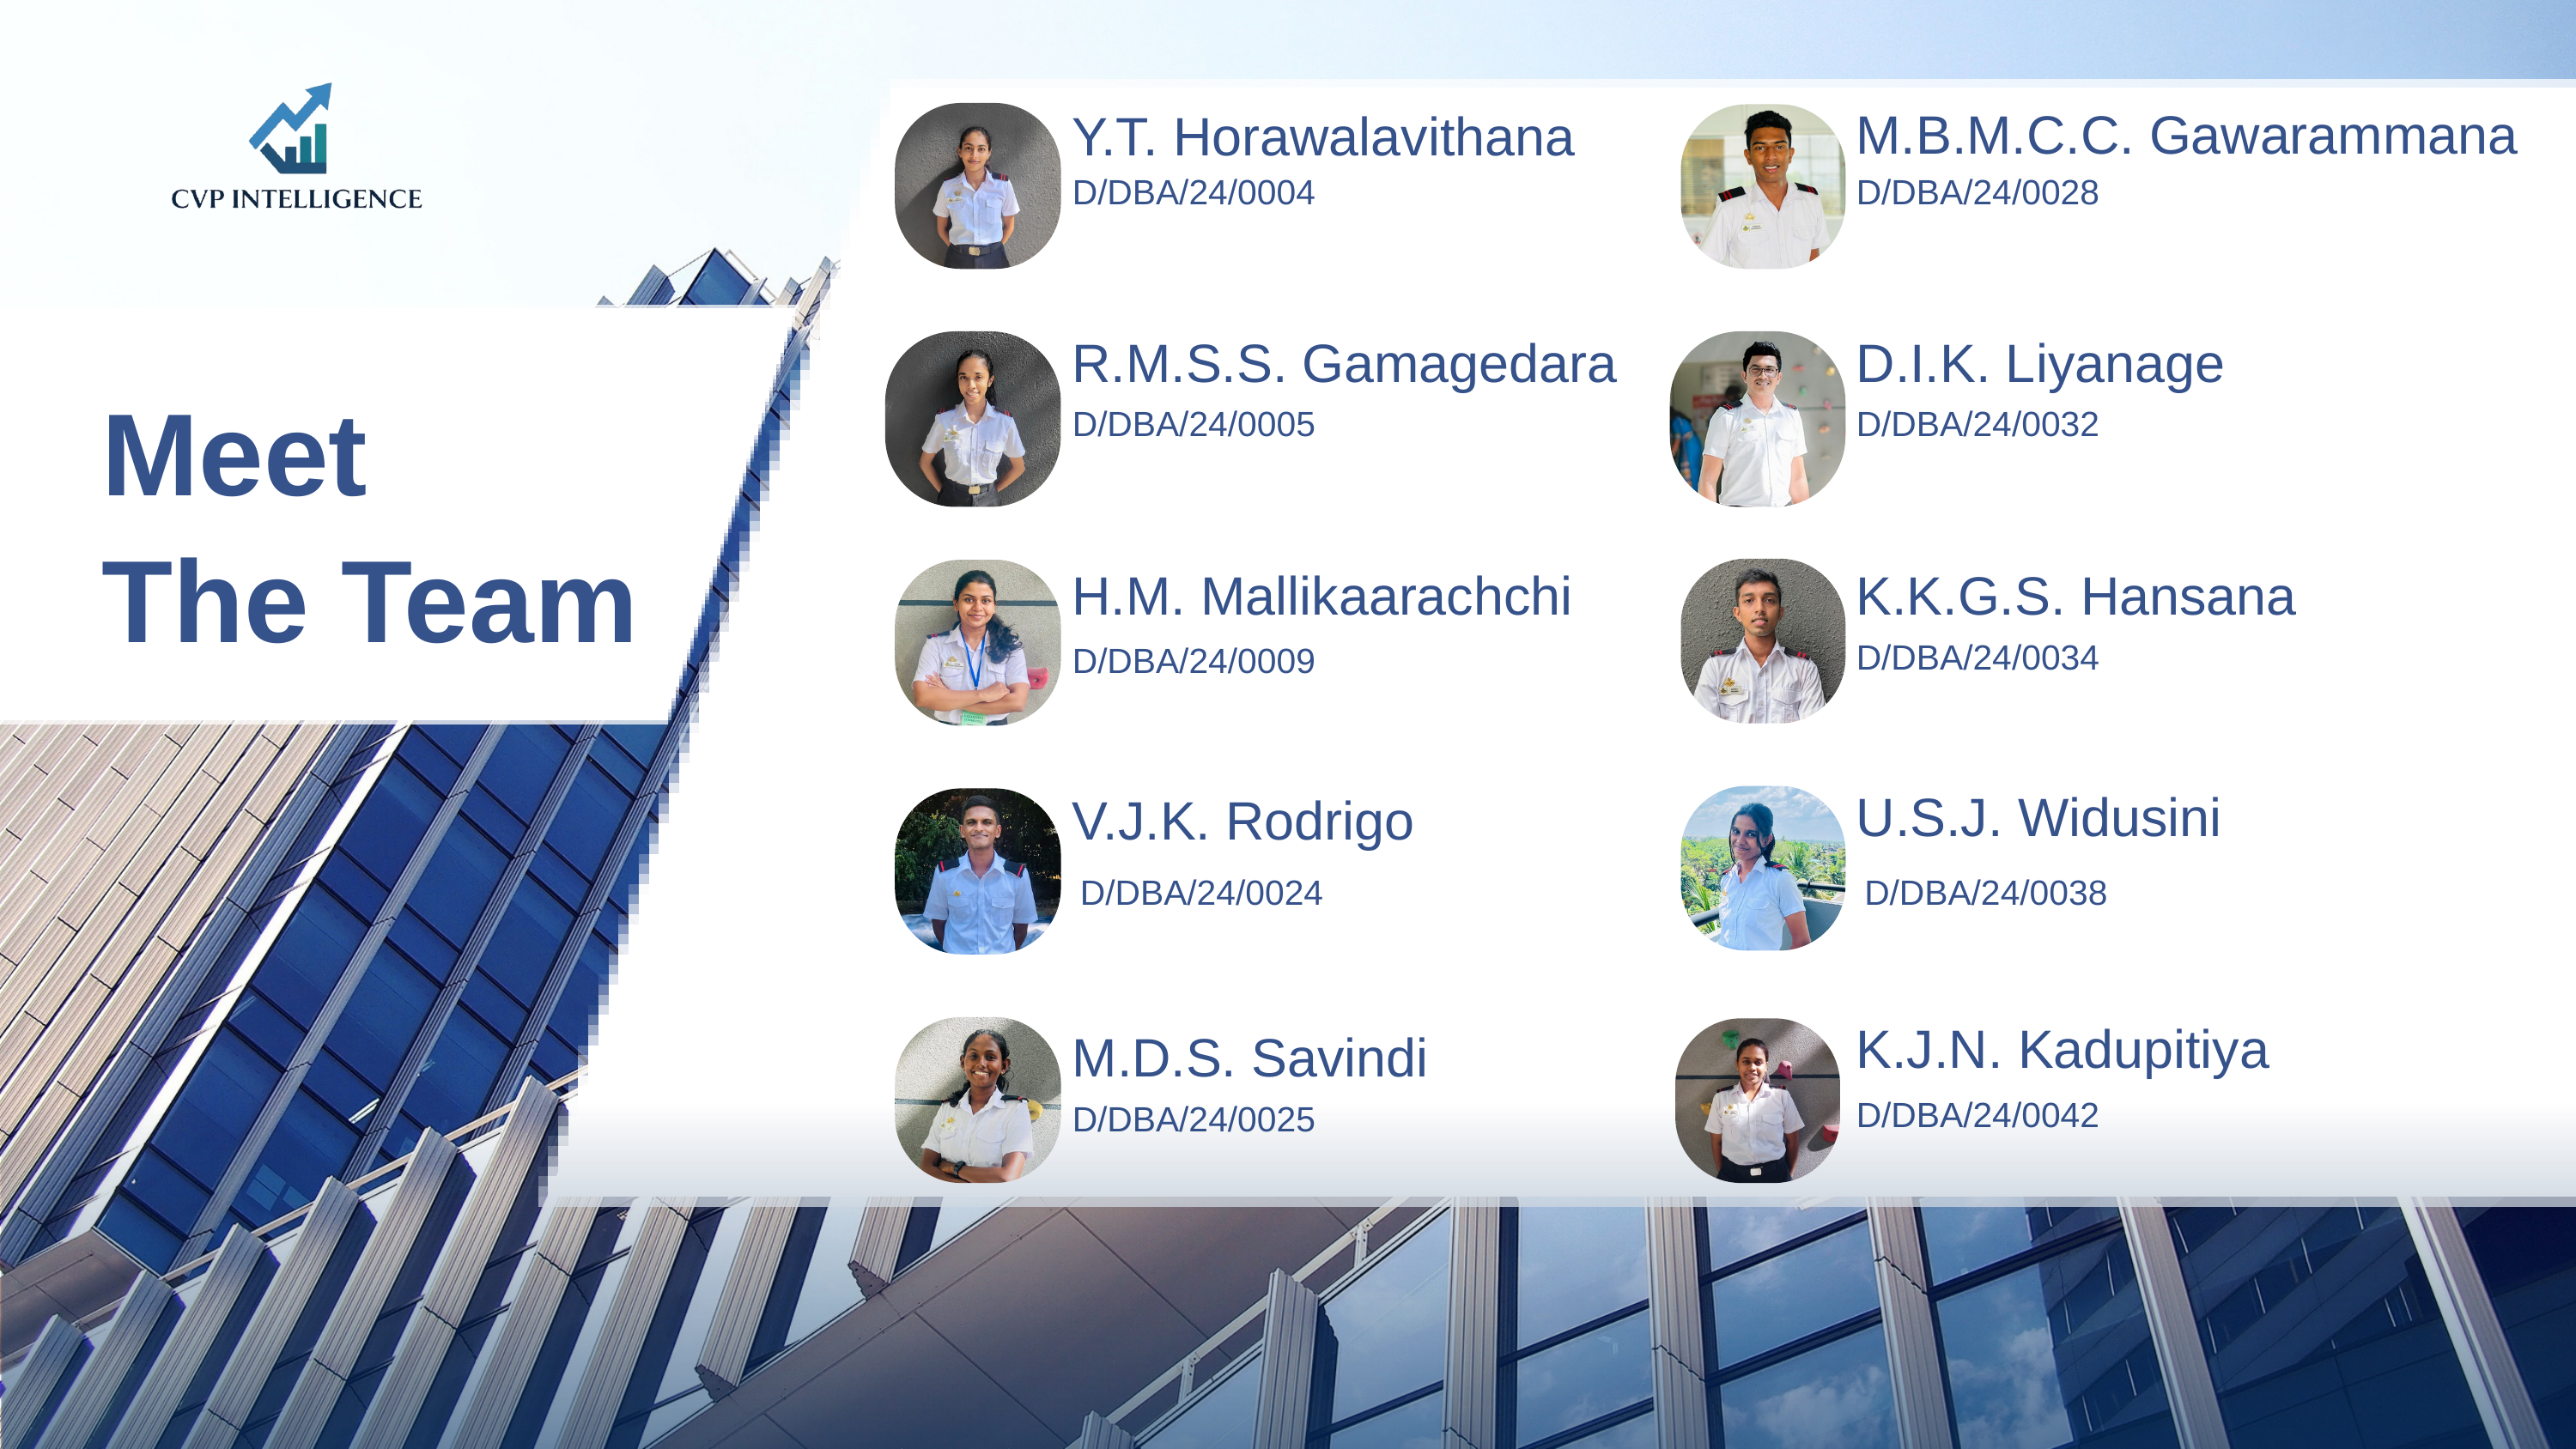

M.B.M.C.C. Gawarammana
Y.T. Horawalavithana

D/DBA/24/0004
D/DBA/24/0028

R.M.S.S. Gamagedara
D.I.K. Liyanage

Meet
D/DBA/24/0005
D/DBA/24/0032
The Team
H.M. Mallikaarachchi
K.K.G.S. Hansana

D/DBA/24/0034
D/DBA/24/0009
U.S.J. Widusini
V.J.K. Rodrigo

D/DBA/24/0024
D/DBA/24/0038
K.J.N. Kadupitiya
M.D.S. Savindi

D/DBA/24/0042
D/DBA/24/0025
26